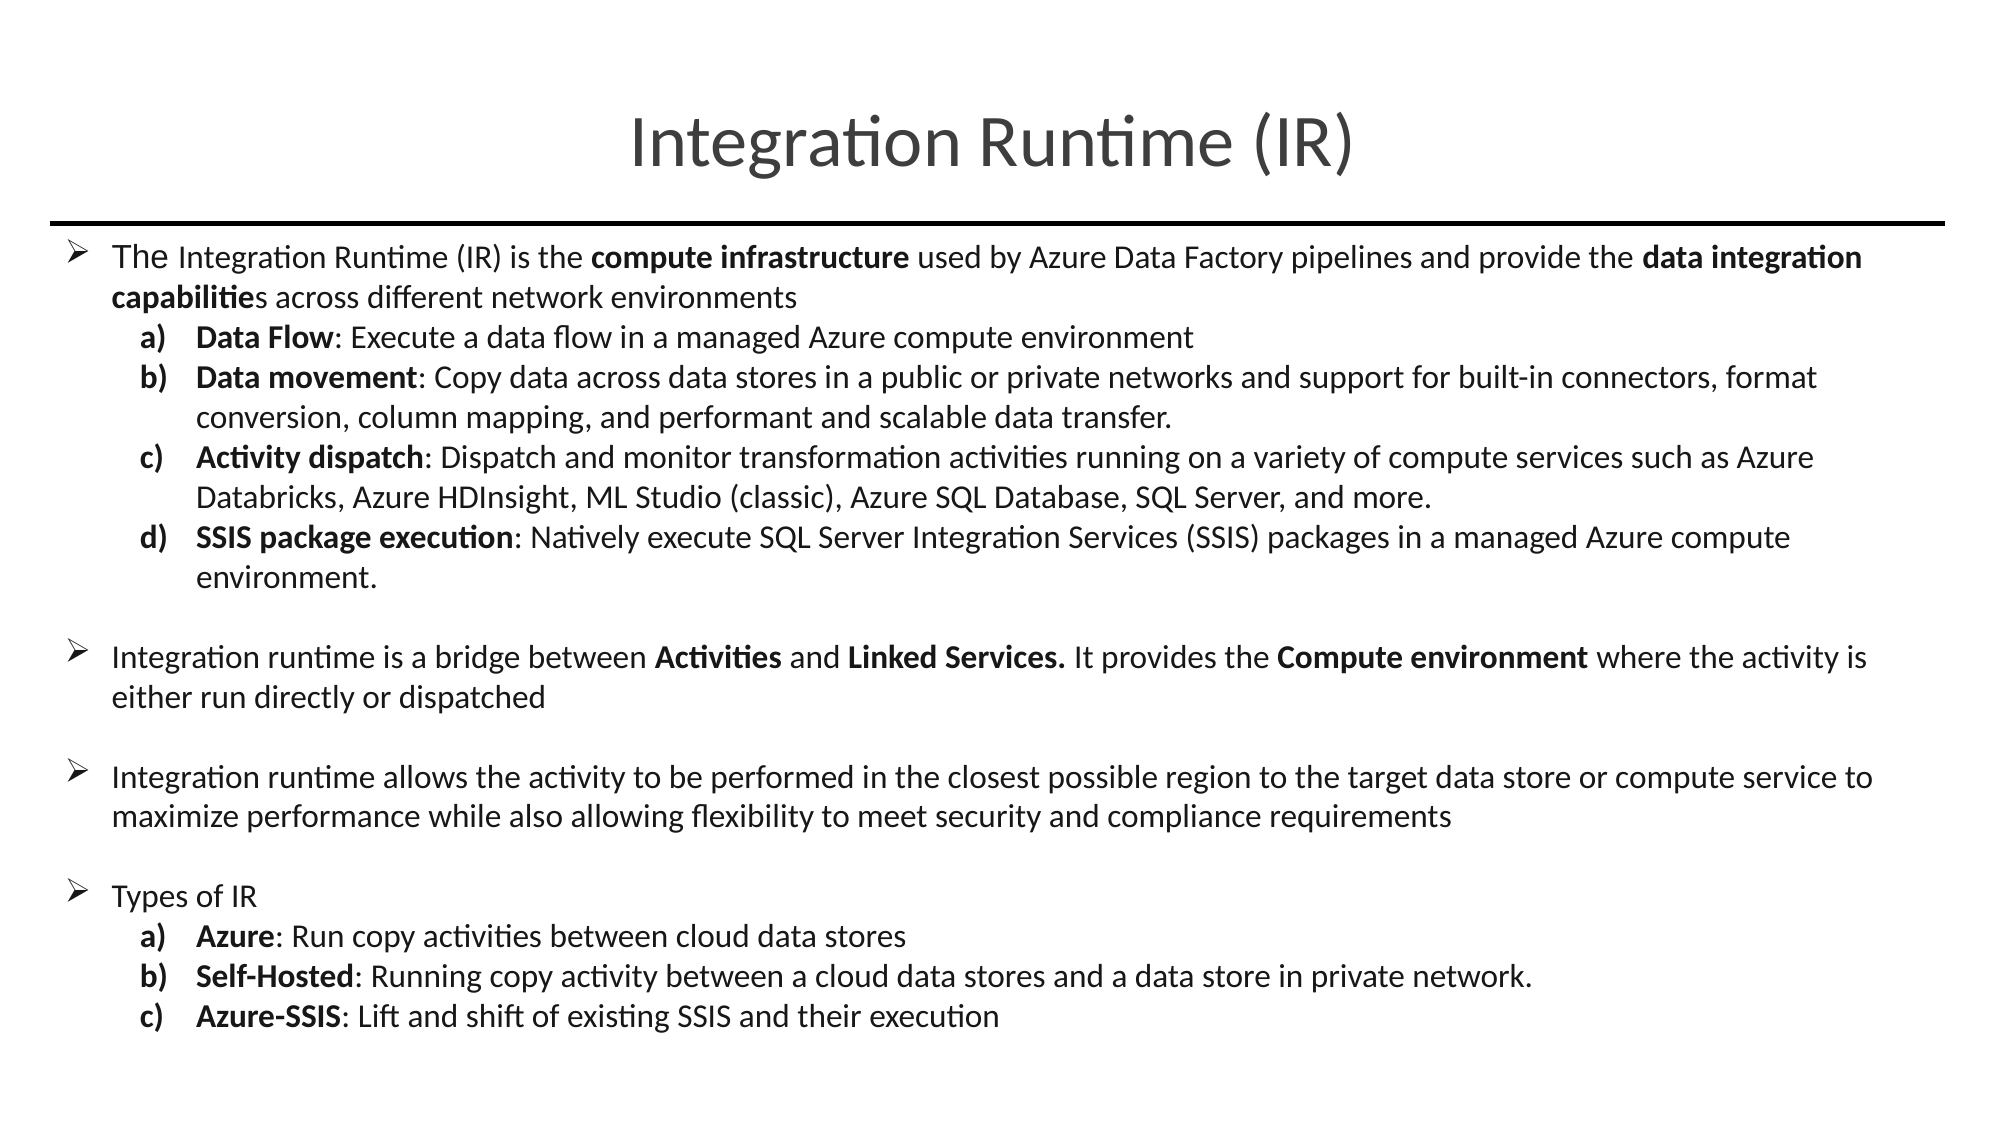

# Integration Runtime (IR)
The Integration Runtime (IR) is the compute infrastructure used by Azure Data Factory pipelines and provide the data integration capabilities across different network environments
Data Flow: Execute a data flow in a managed Azure compute environment
Data movement: Copy data across data stores in a public or private networks and support for built-in connectors, format conversion, column mapping, and performant and scalable data transfer.
Activity dispatch: Dispatch and monitor transformation activities running on a variety of compute services such as Azure Databricks, Azure HDInsight, ML Studio (classic), Azure SQL Database, SQL Server, and more.
SSIS package execution: Natively execute SQL Server Integration Services (SSIS) packages in a managed Azure compute environment.

Integration runtime is a bridge between Activities and Linked Services. It provides the Compute environment where the activity is either run directly or dispatched

Integration runtime allows the activity to be performed in the closest possible region to the target data store or compute service to maximize performance while also allowing flexibility to meet security and compliance requirements

Types of IR
Azure: Run copy activities between cloud data stores
Self-Hosted: Running copy activity between a cloud data stores and a data store in private network.
Azure-SSIS: Lift and shift of existing SSIS and their execution